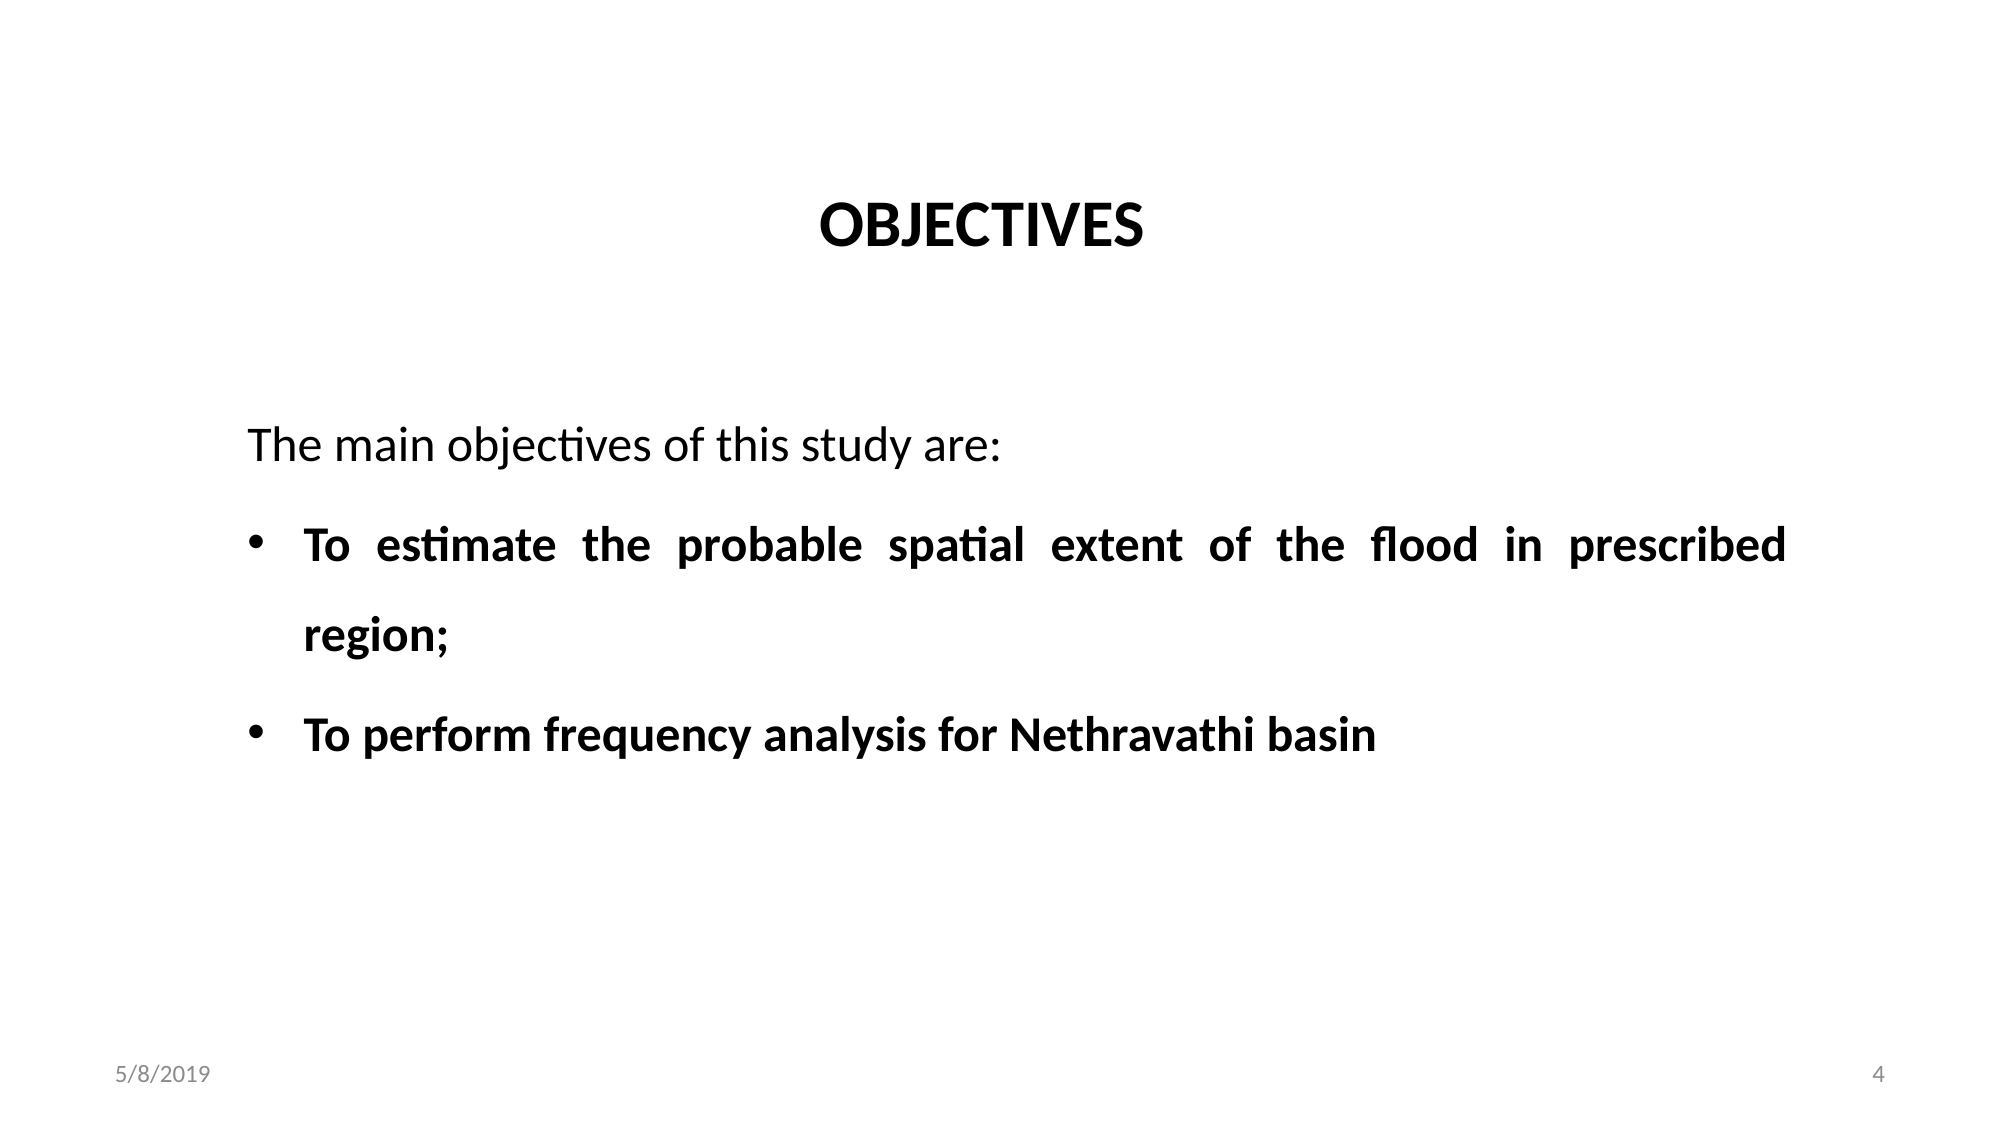

# OBJECTIVES
The main objectives of this study are:
To estimate the probable spatial extent of the flood in prescribed region;
To perform frequency analysis for Nethravathi basin

5/8/2019
4